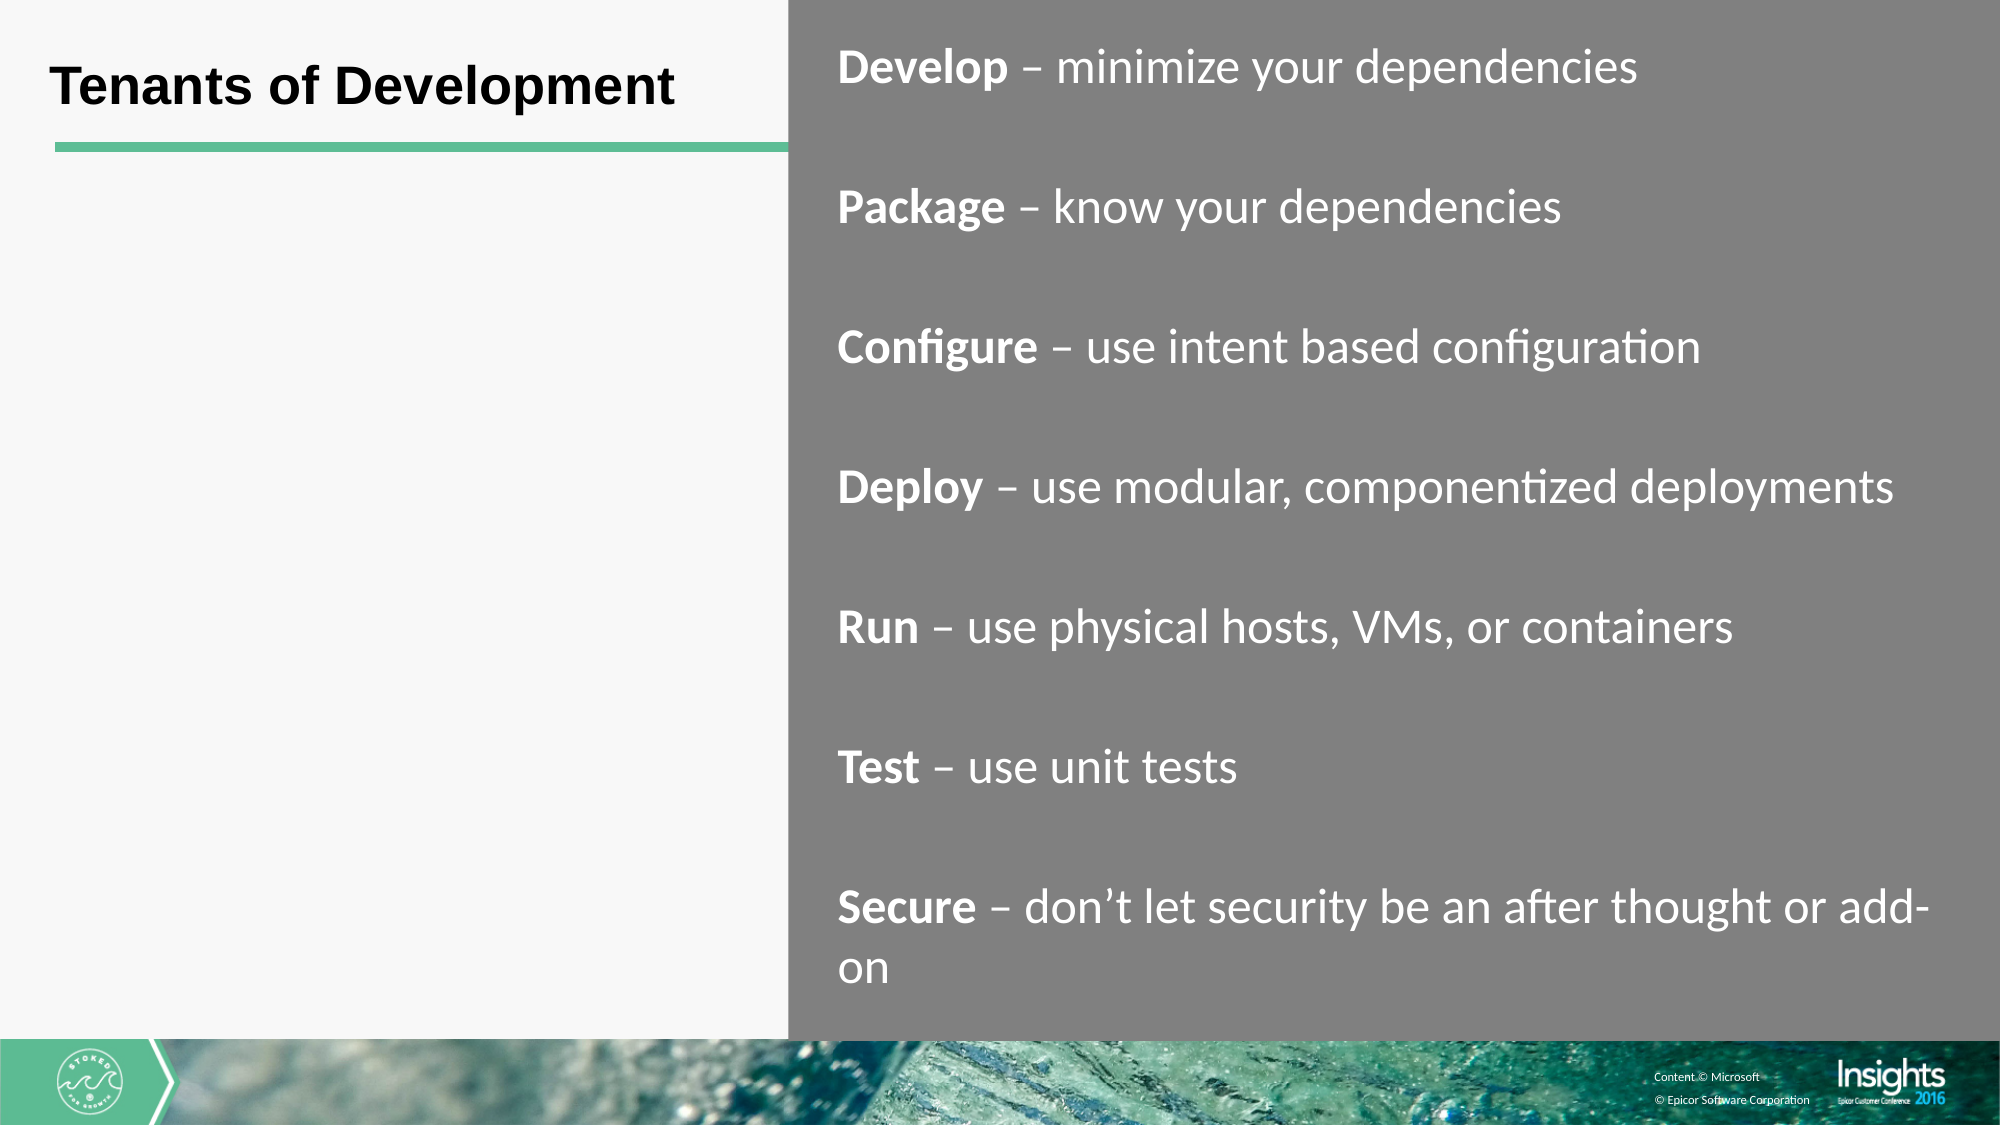

# Tenants of Development
Develop – minimize your dependencies

Package – know your dependencies

Configure – use intent based configuration

Deploy – use modular, componentized deployments

Run – use physical hosts, VMs, or containers

Test – use unit tests

Secure – don’t let security be an after thought or add-on
Content © Microsoft